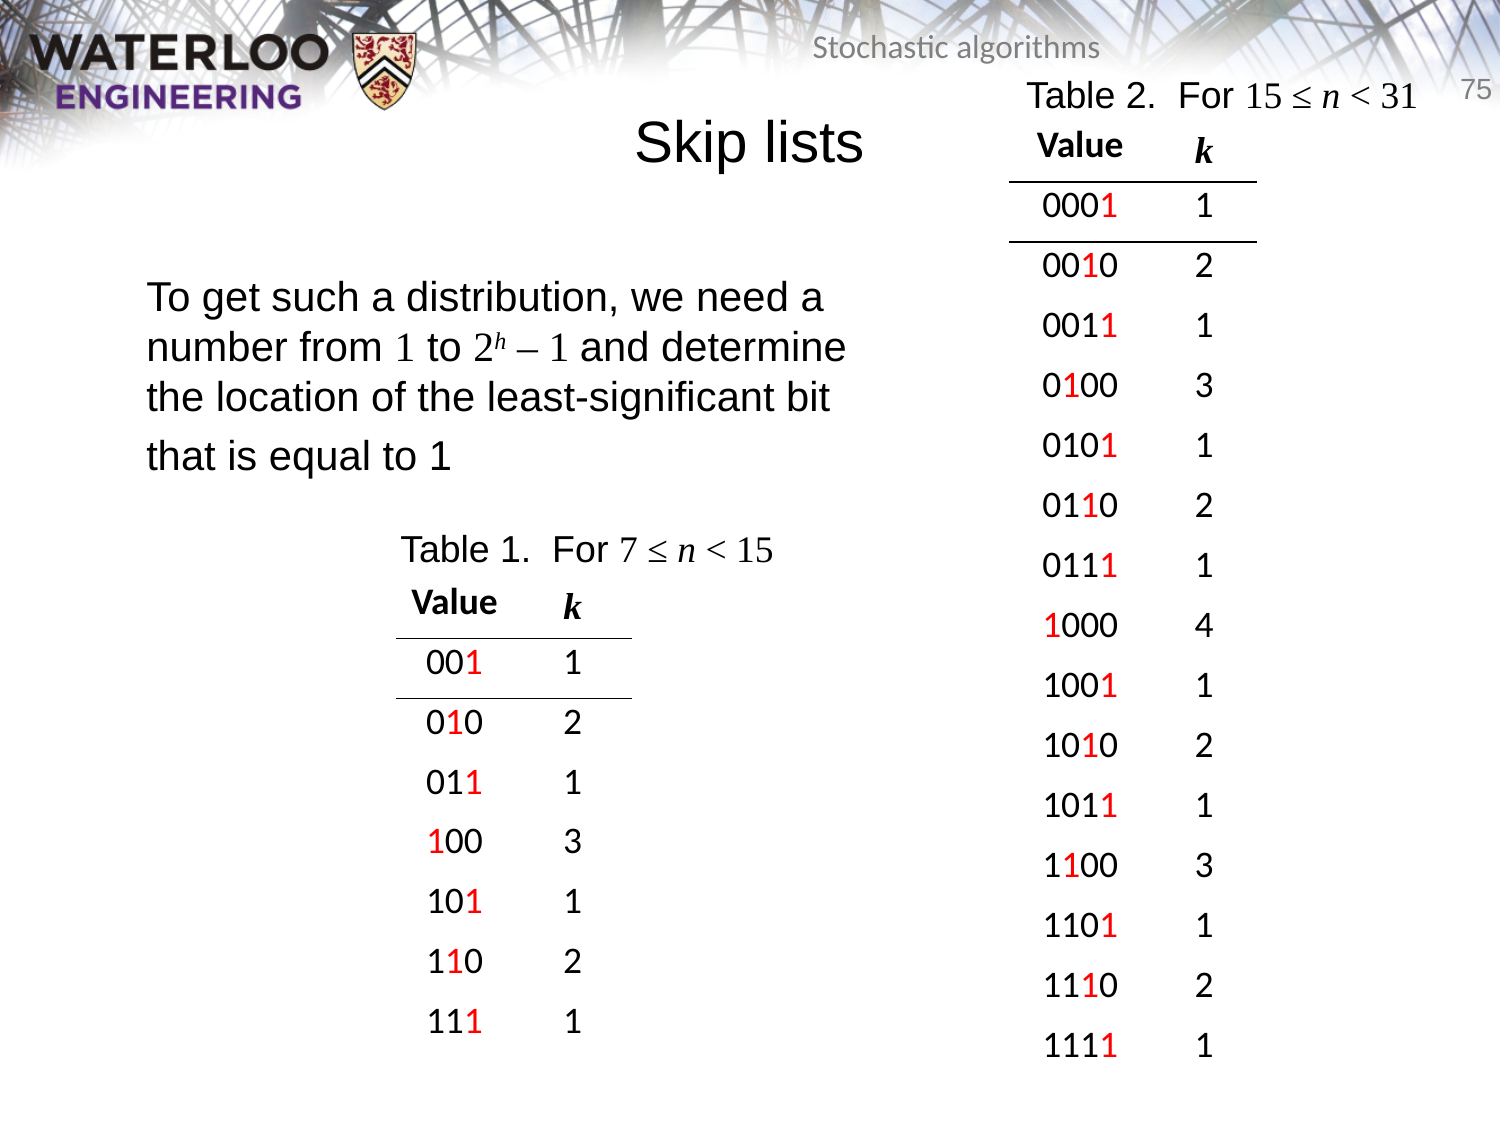

# Skip lists
Table 2.  For 15 ≤ n < 31
| Value | k |
| --- | --- |
| 0001 | 1 |
| 0010 | 2 |
| 0011 | 1 |
| 0100 | 3 |
| 0101 | 1 |
| 0110 | 2 |
| 0111 | 1 |
| 1000 | 4 |
| 1001 | 1 |
| 1010 | 2 |
| 1011 | 1 |
| 1100 | 3 |
| 1101 | 1 |
| 1110 | 2 |
| 1111 | 1 |
	To get such a distribution, we need a
number from 1 to 2h – 1 and determine
the location of the least-significant bit
	that is equal to 1

Table 1.  For 7 ≤ n < 15
| Value | k |
| --- | --- |
| 001 | 1 |
| 010 | 2 |
| 011 | 1 |
| 100 | 3 |
| 101 | 1 |
| 110 | 2 |
| 111 | 1 |